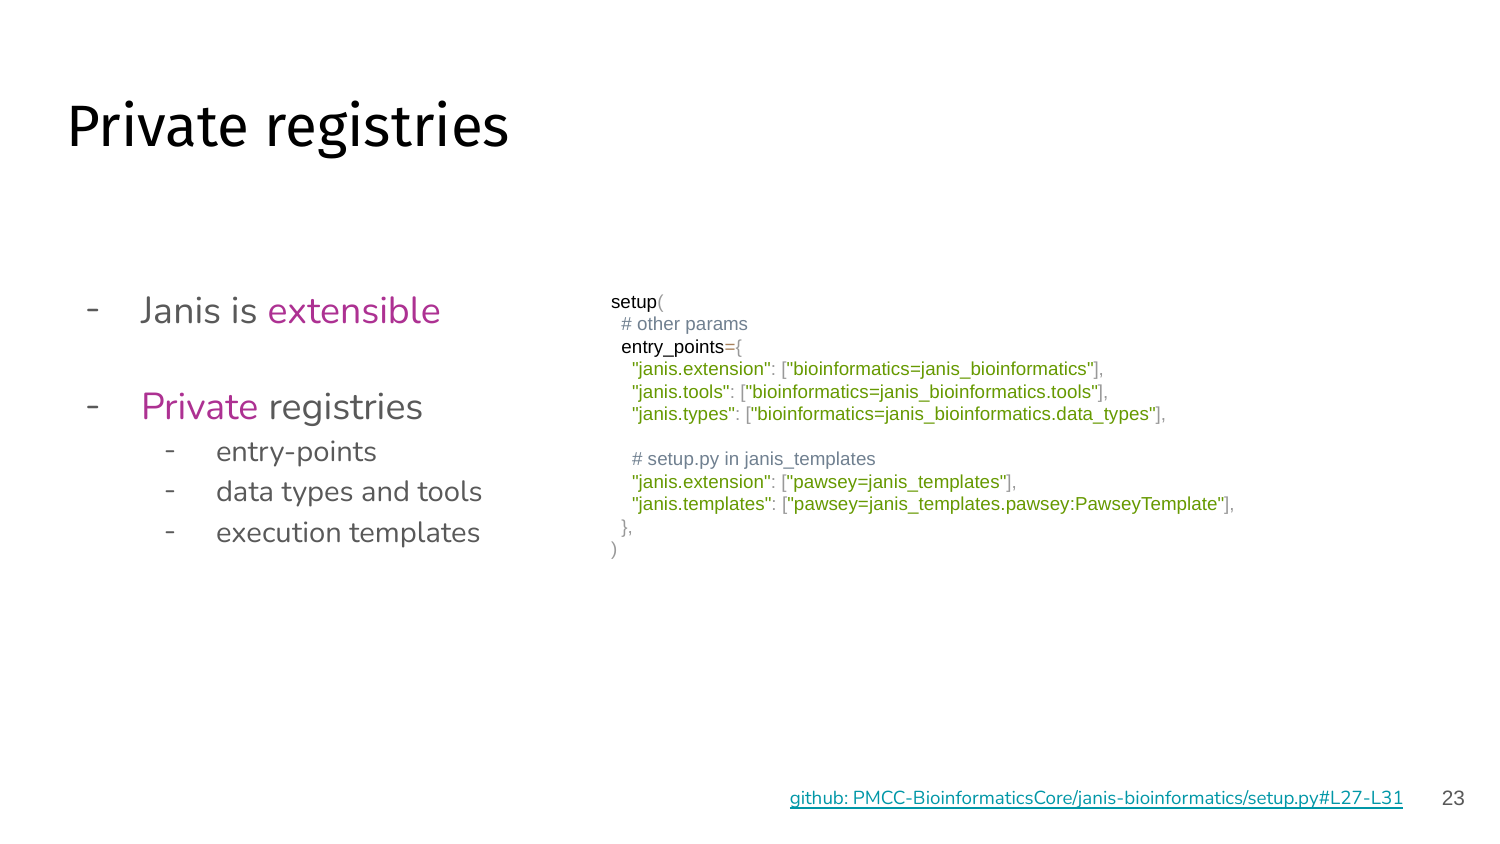

# Private registries
Janis is extensible
Private registries
entry-points
data types and tools
execution templates
setup(
  # other params
  entry_points={
    "janis.extension": ["bioinformatics=janis_bioinformatics"],
    "janis.tools": ["bioinformatics=janis_bioinformatics.tools"],
    "janis.types": ["bioinformatics=janis_bioinformatics.data_types"],
    # setup.py in janis_templates
    "janis.extension": ["pawsey=janis_templates"],
    "janis.templates": ["pawsey=janis_templates.pawsey:PawseyTemplate"],
  },
)

23
github: PMCC-BioinformaticsCore/janis-bioinformatics/setup.py#L27-L31